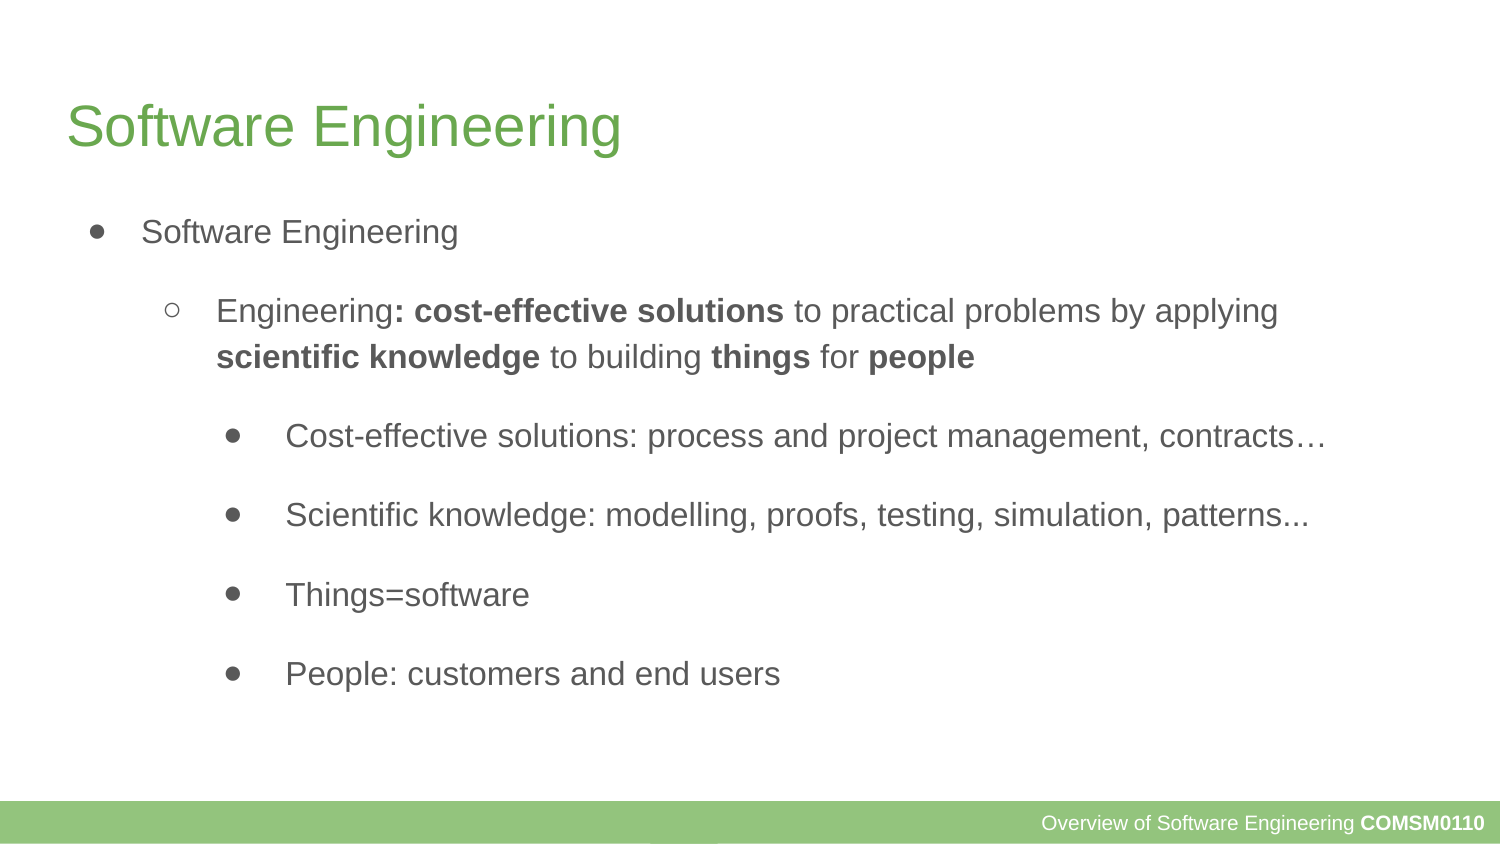

# Software Engineering
Software Engineering
Engineering: cost-effective solutions to practical problems by applying scientific knowledge to building things for people
Cost-effective solutions: process and project management, contracts…
Scientific knowledge: modelling, proofs, testing, simulation, patterns...
Things=software
People: customers and end users